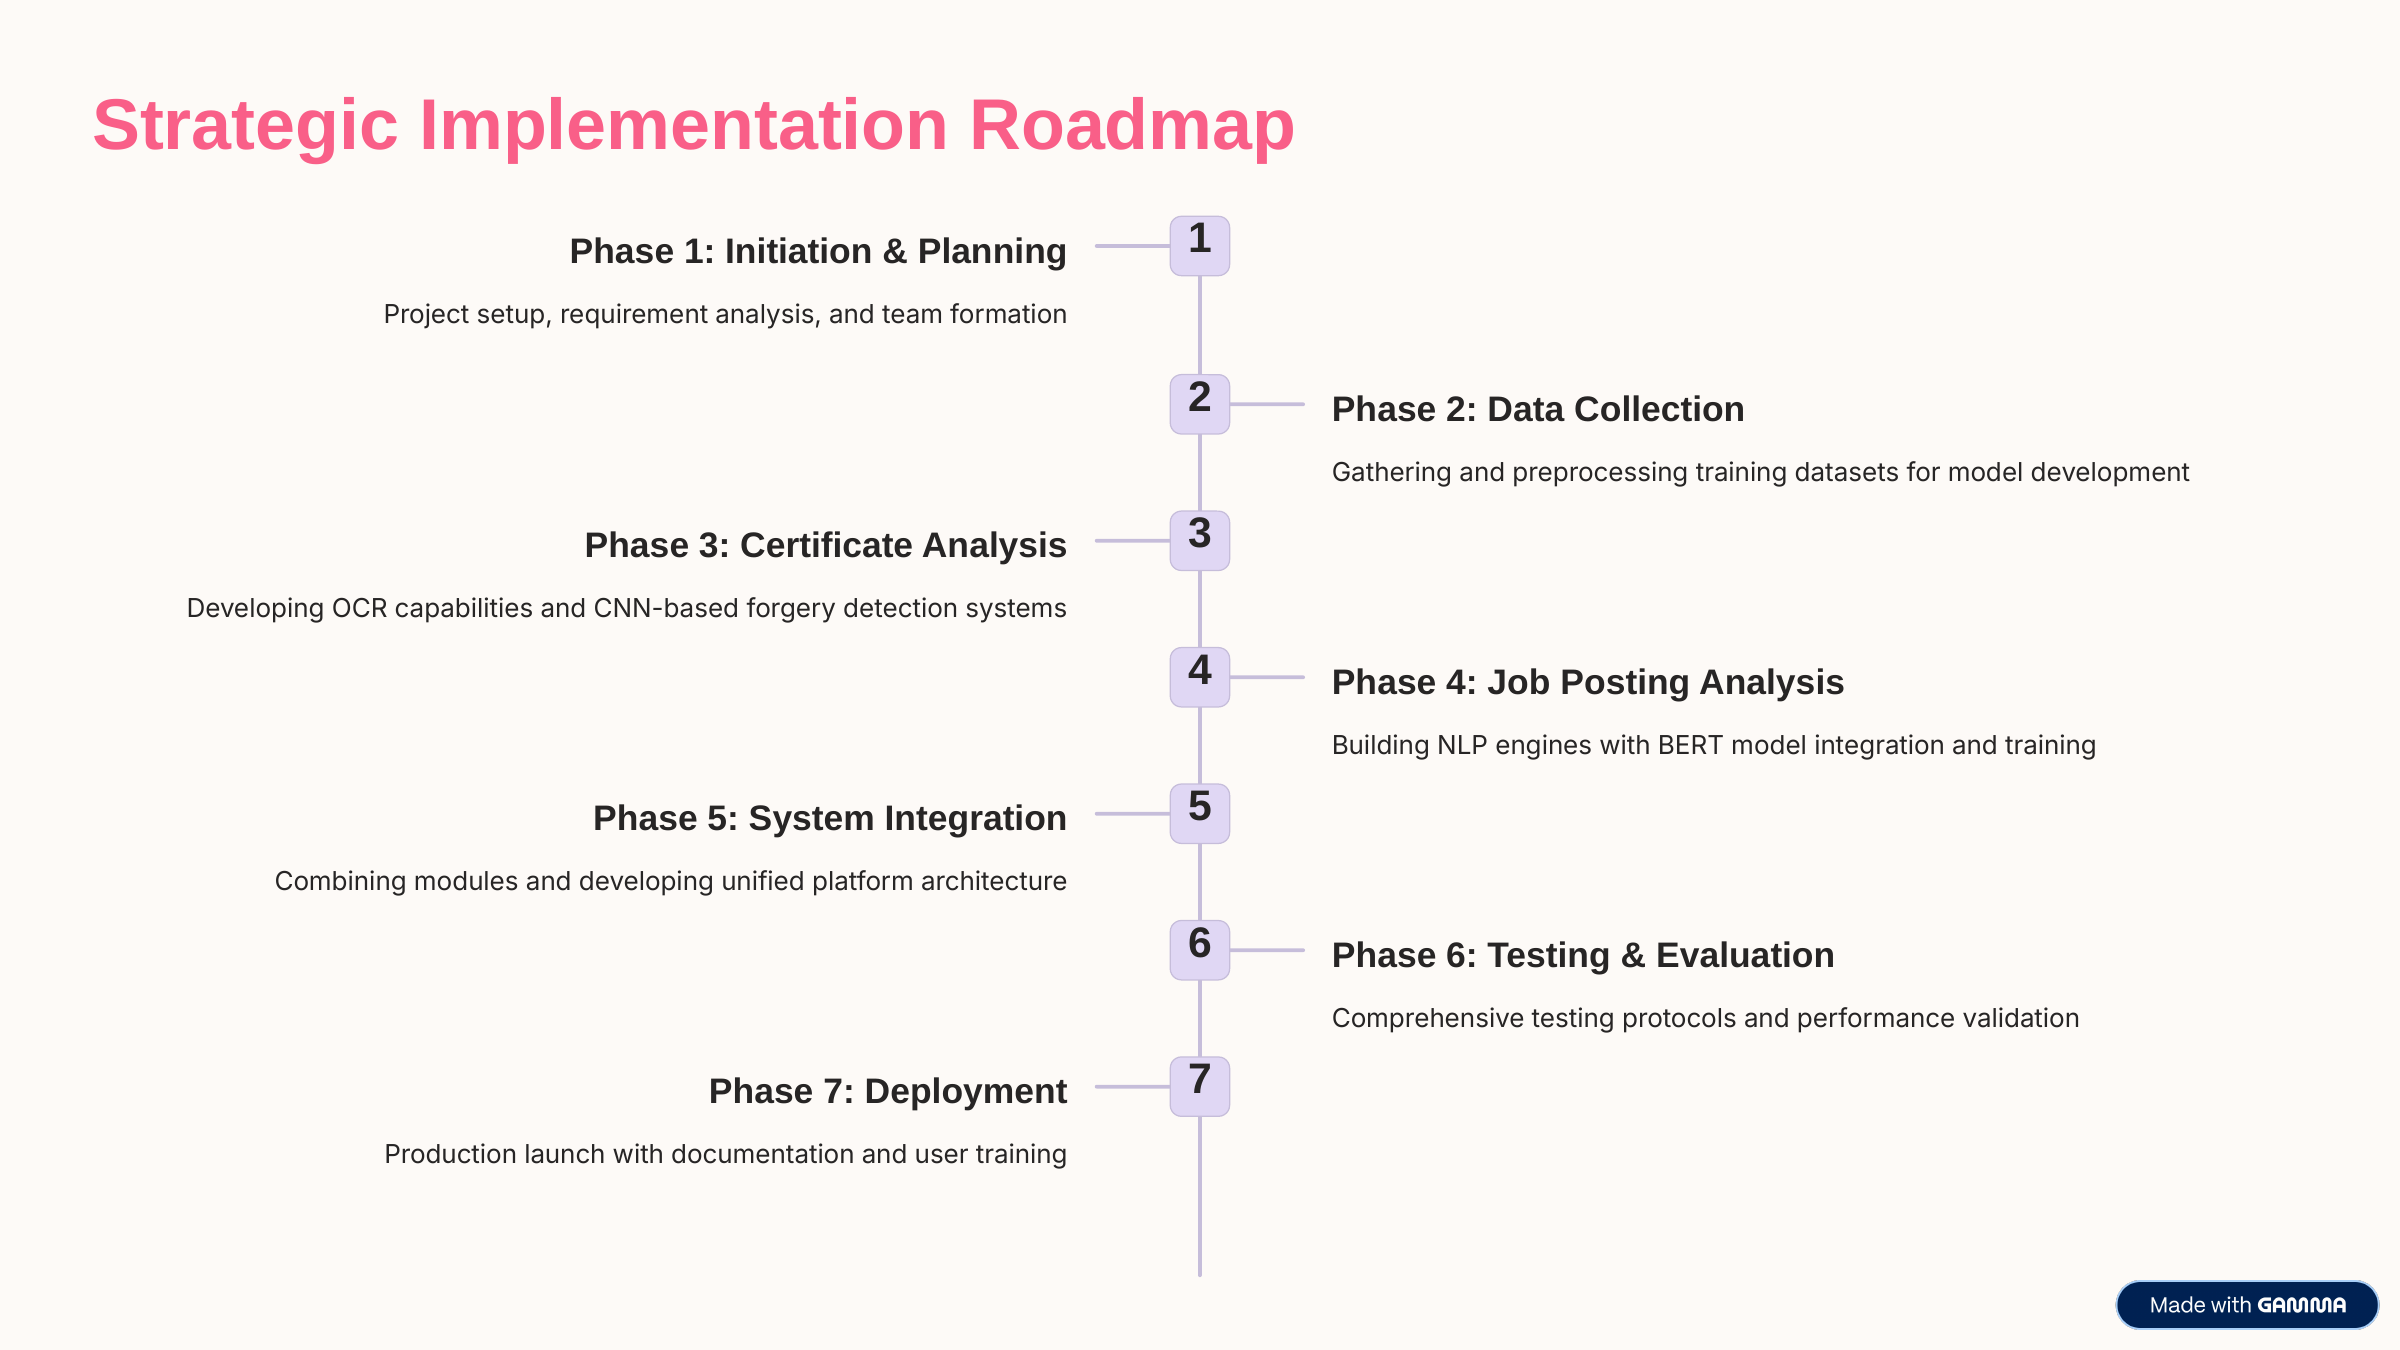

Strategic Implementation Roadmap

1
Phase 1: Initiation & Planning

Project setup, requirement analysis, and team formation

2
Phase 2: Data Collection

Gathering and preprocessing training datasets for model development

3
Phase 3: Certificate Analysis

Developing OCR capabilities and CNN-based forgery detection systems

4
Phase 4: Job Posting Analysis

Building NLP engines with BERT model integration and training

5
Phase 5: System Integration

Combining modules and developing unified platform architecture

6
Phase 6: Testing & Evaluation

Comprehensive testing protocols and performance validation

7
Phase 7: Deployment

Production launch with documentation and user training